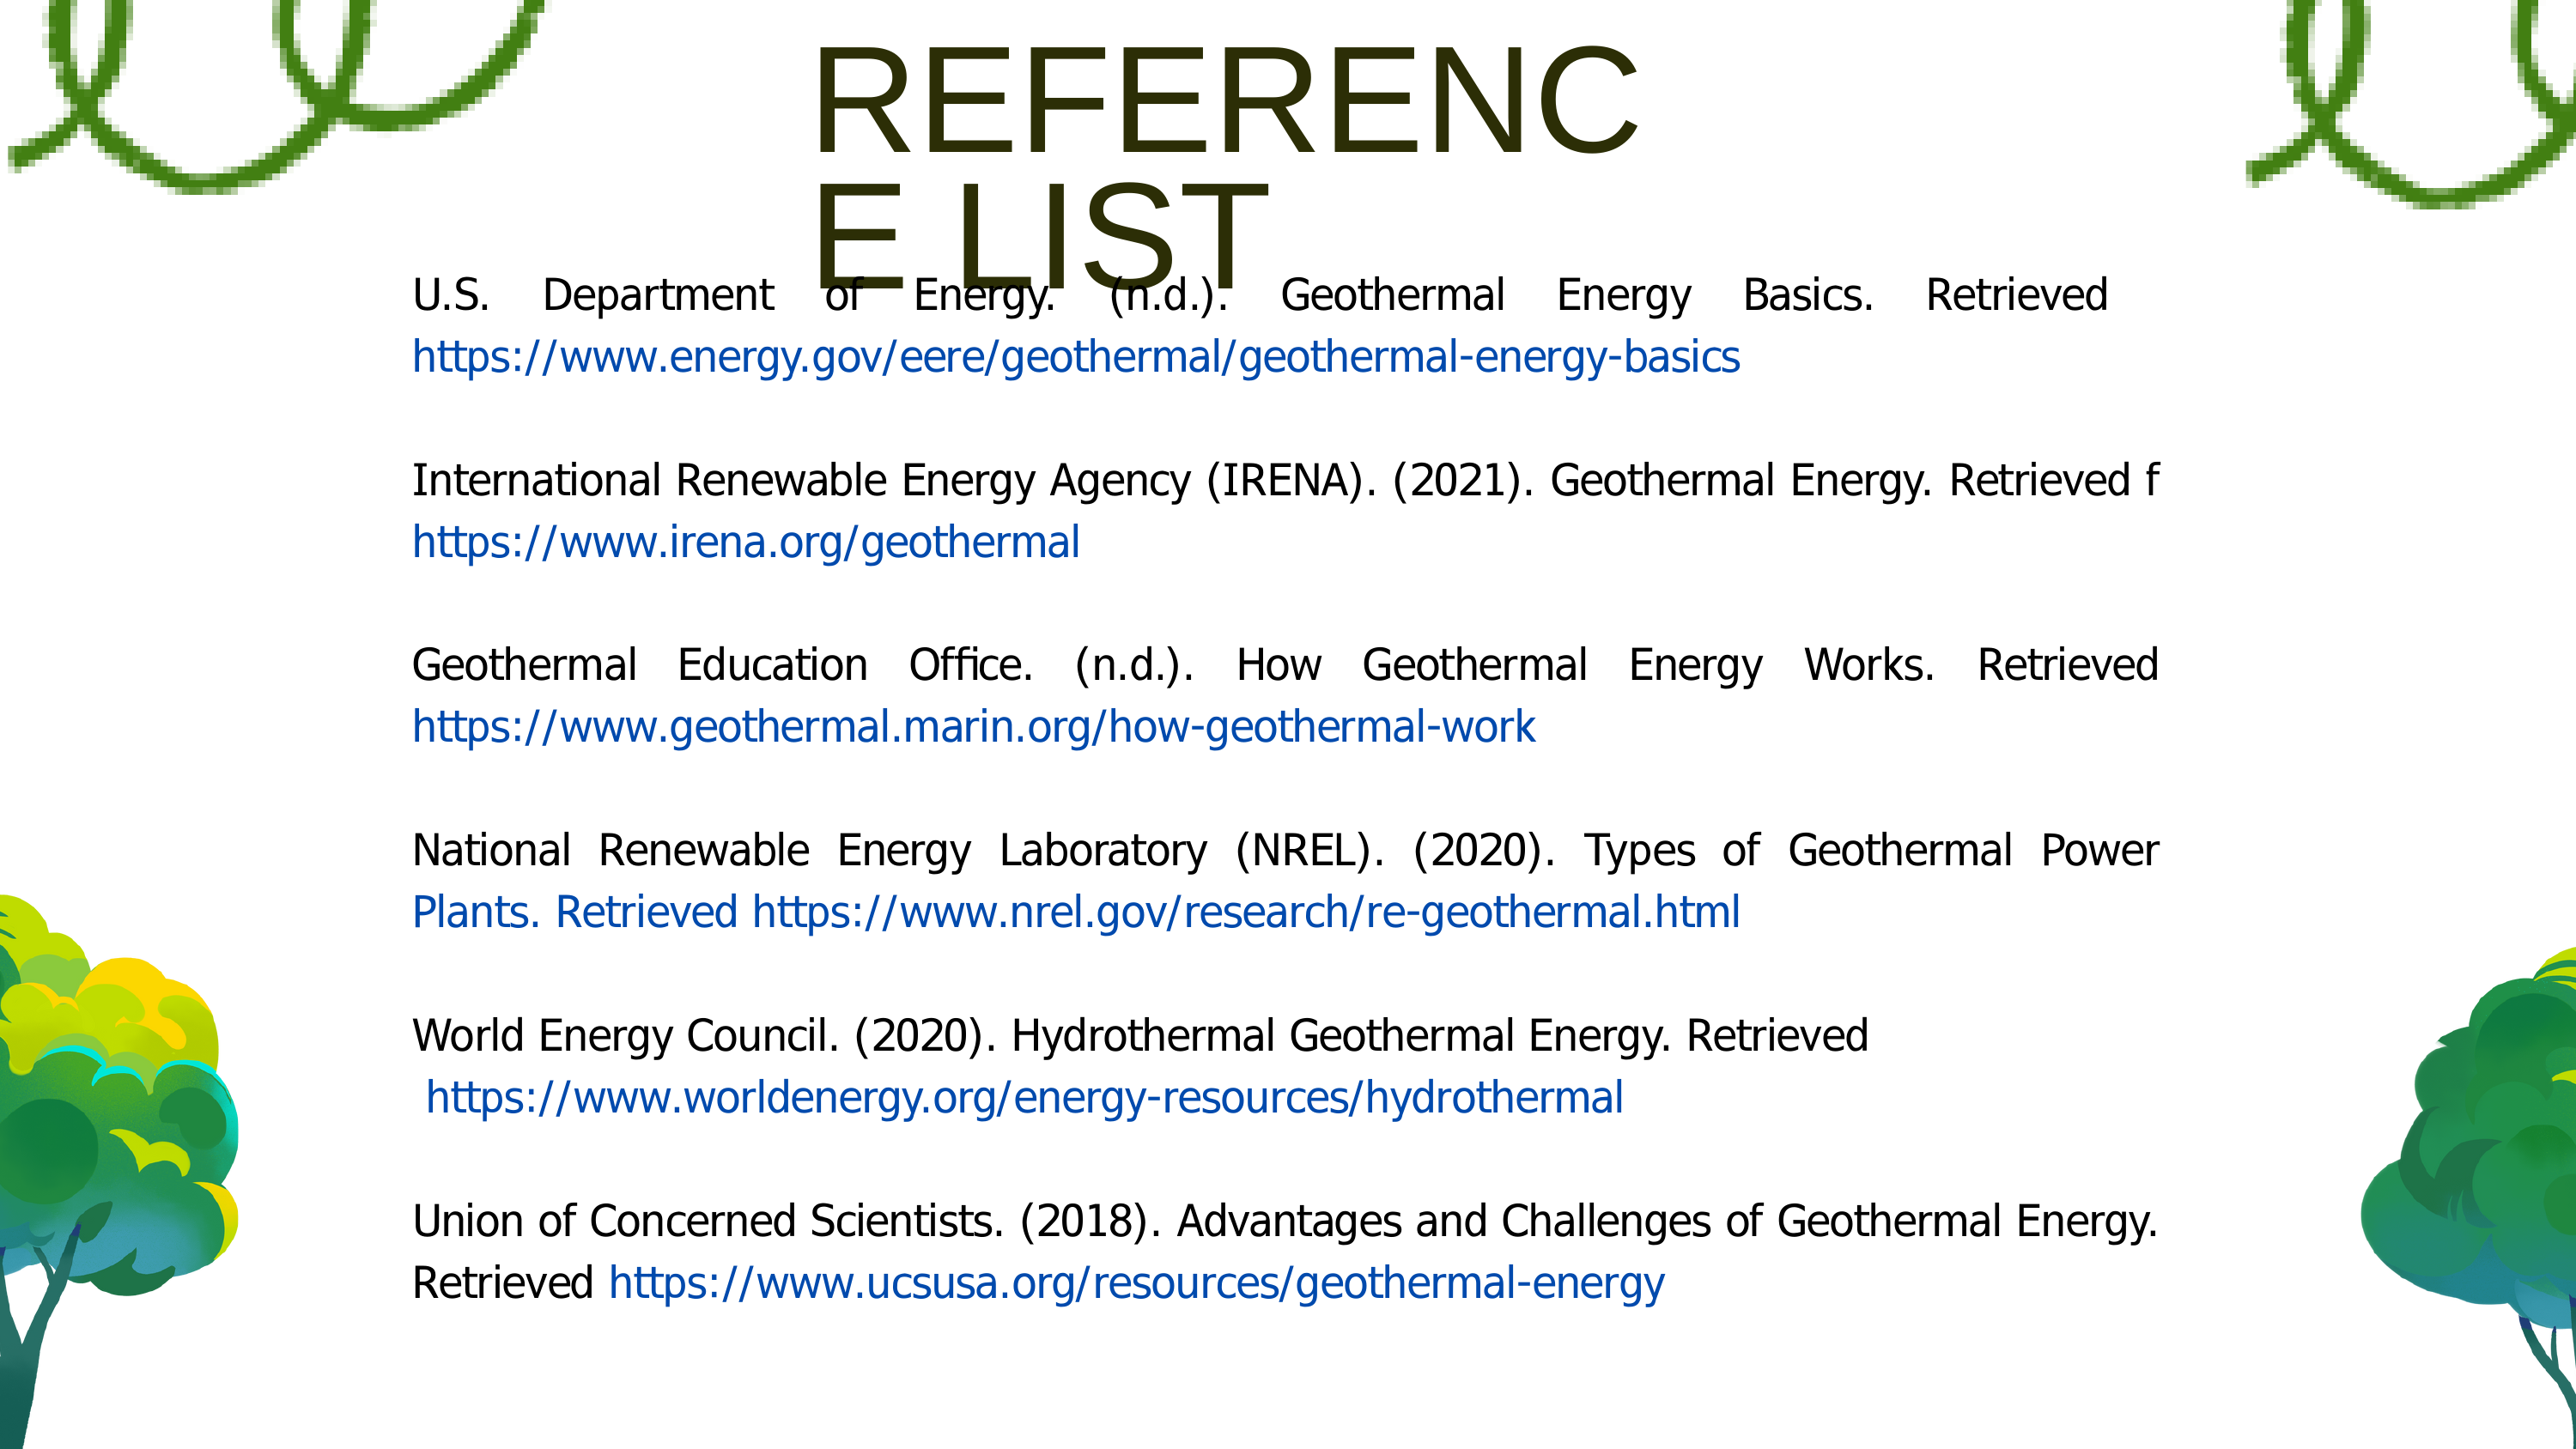

REFERENCE LIST
U.S. Department of Energy. (n.d.). Geothermal Energy Basics. Retrieved  https://www.energy.gov/eere/geothermal/geothermal-energy-basics

International Renewable Energy Agency (IRENA). (2021). Geothermal Energy. Retrieved f https://www.irena.org/geothermal

Geothermal Education Office. (n.d.). How Geothermal Energy Works. Retrieved https://www.geothermal.marin.org/how-geothermal-work

National Renewable Energy Laboratory (NREL). (2020). Types of Geothermal Power Plants. Retrieved https://www.nrel.gov/research/re-geothermal.html

World Energy Council. (2020). Hydrothermal Geothermal Energy. Retrieved
 https://www.worldenergy.org/energy-resources/hydrothermal

Union of Concerned Scientists. (2018). Advantages and Challenges of Geothermal Energy. Retrieved https://www.ucsusa.org/resources/geothermal-energy